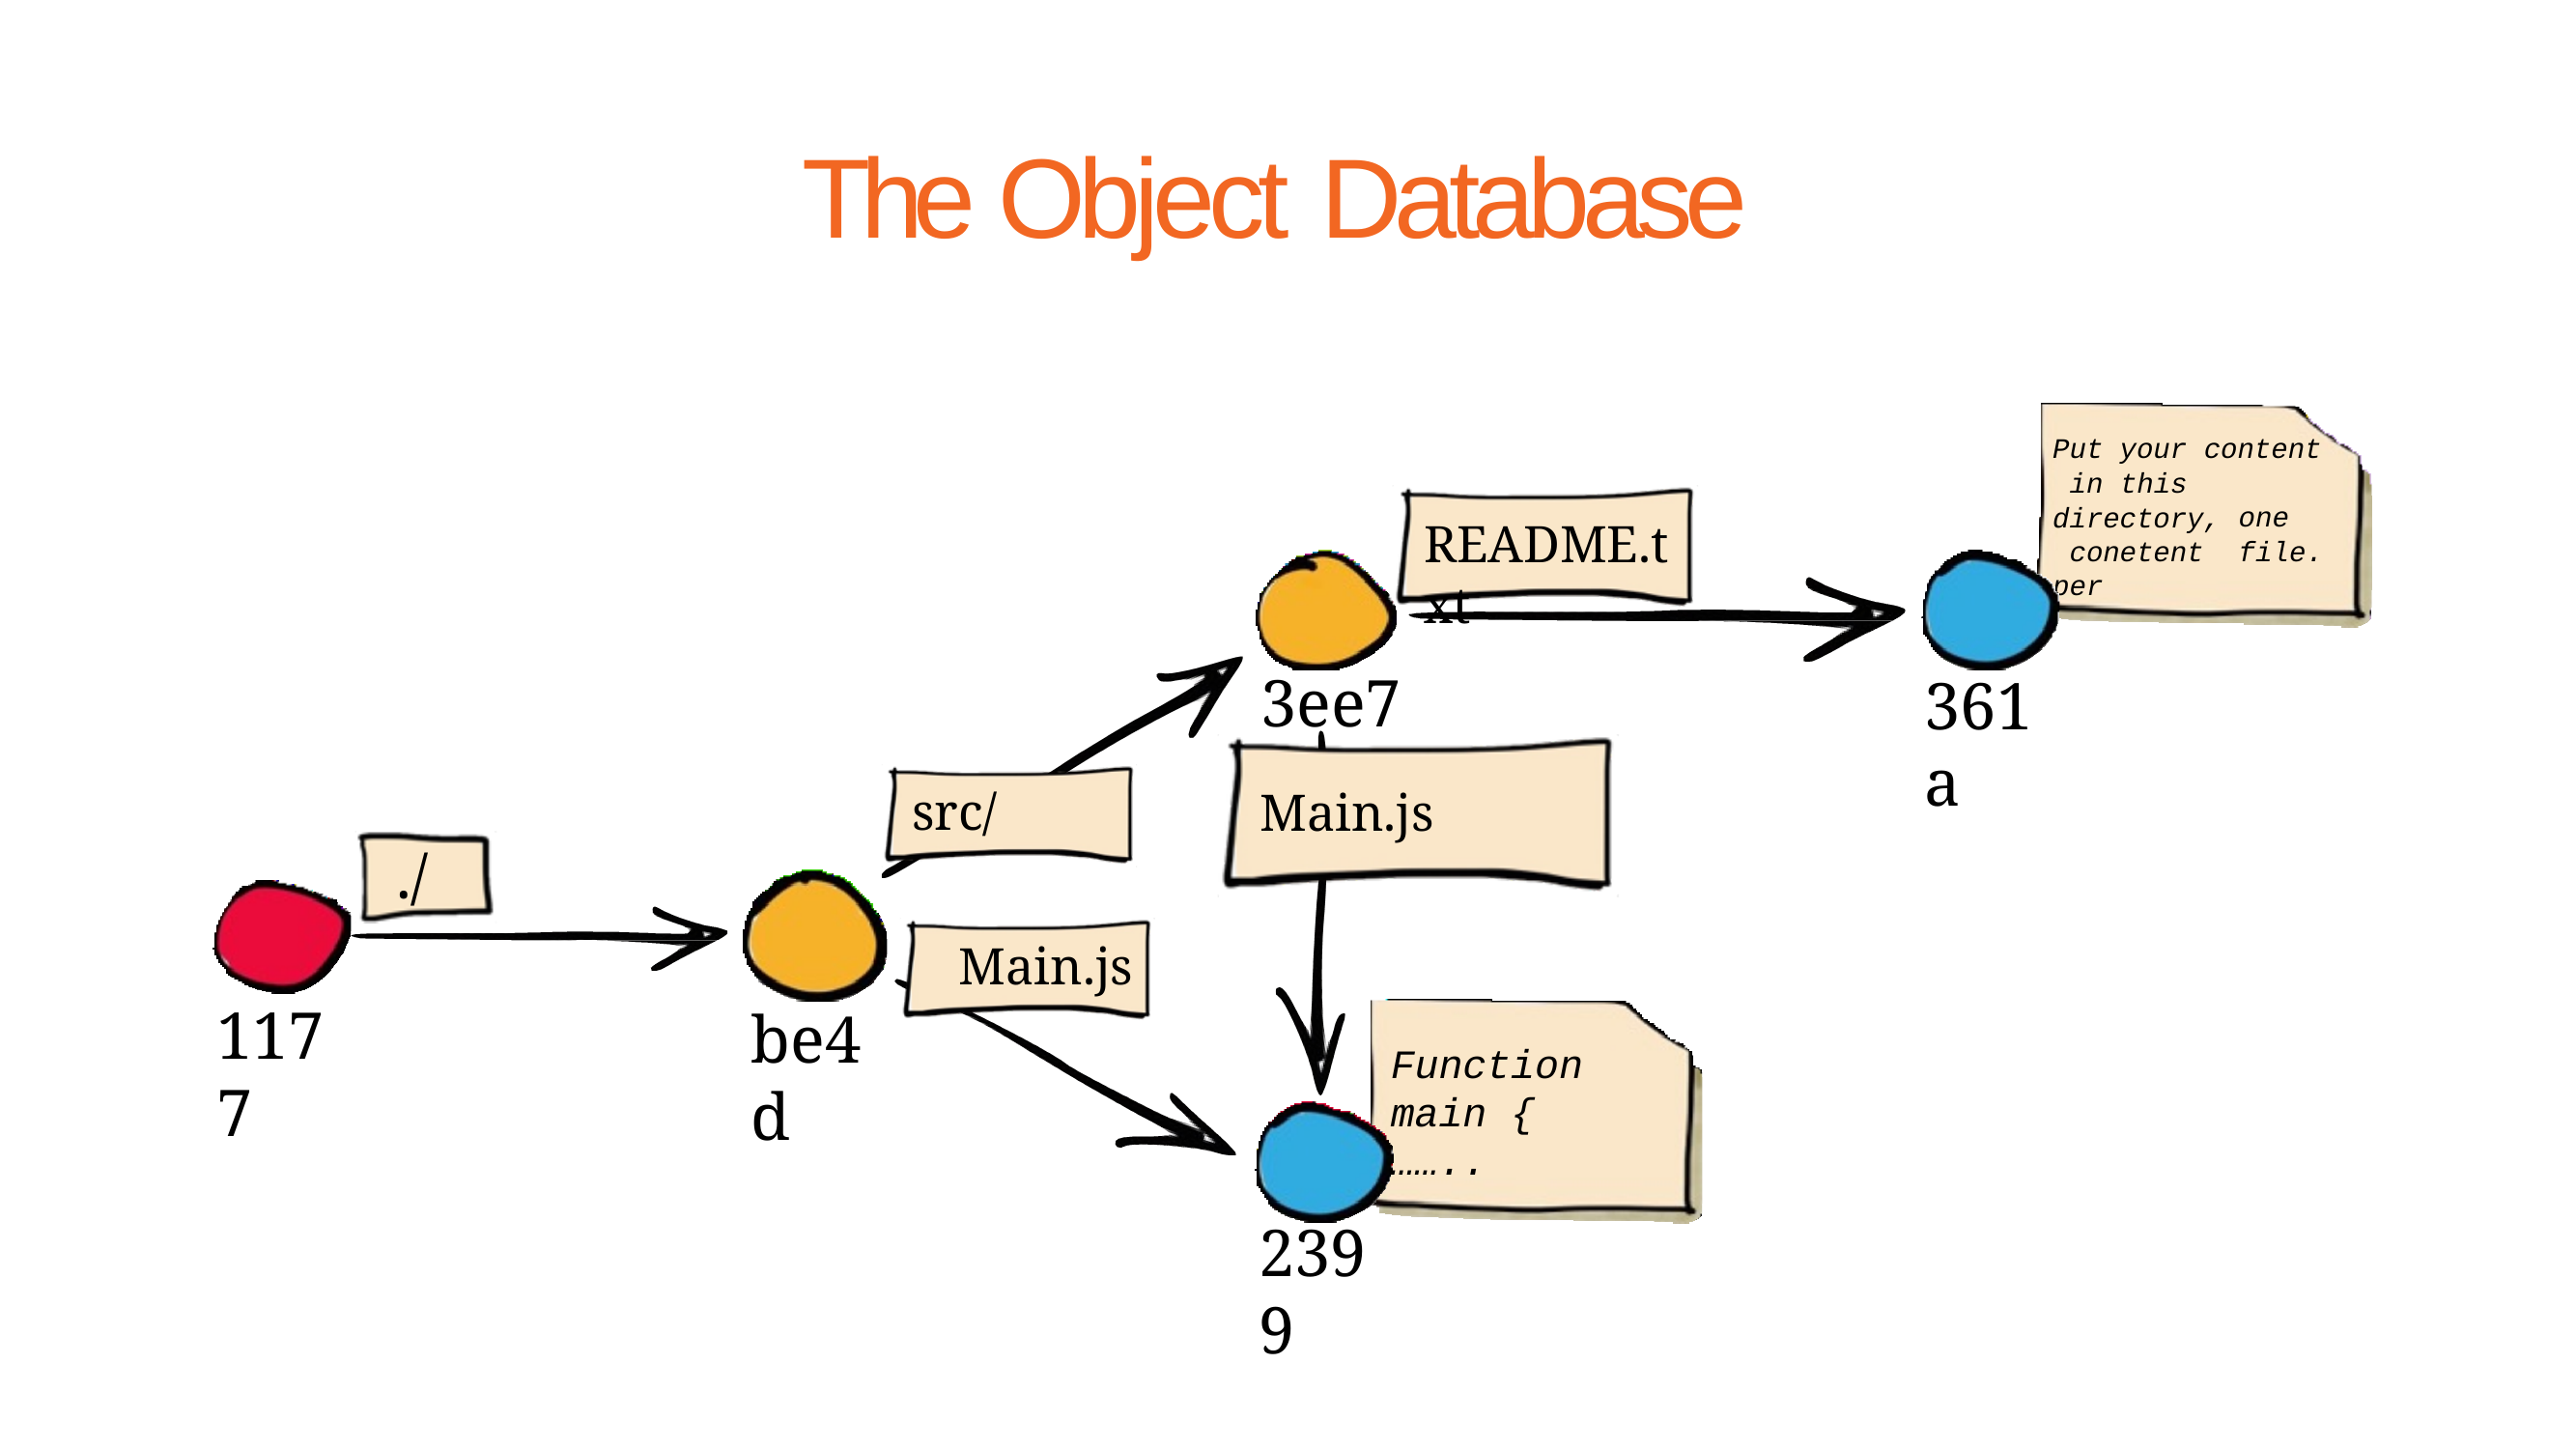

# The Object Database

Put your content  in this

directory,  conetent per
one  file.
README.txt

3ee7
Main.js
361a

src/

./
Main.js

1177

be4d
Function main {
……..

2399